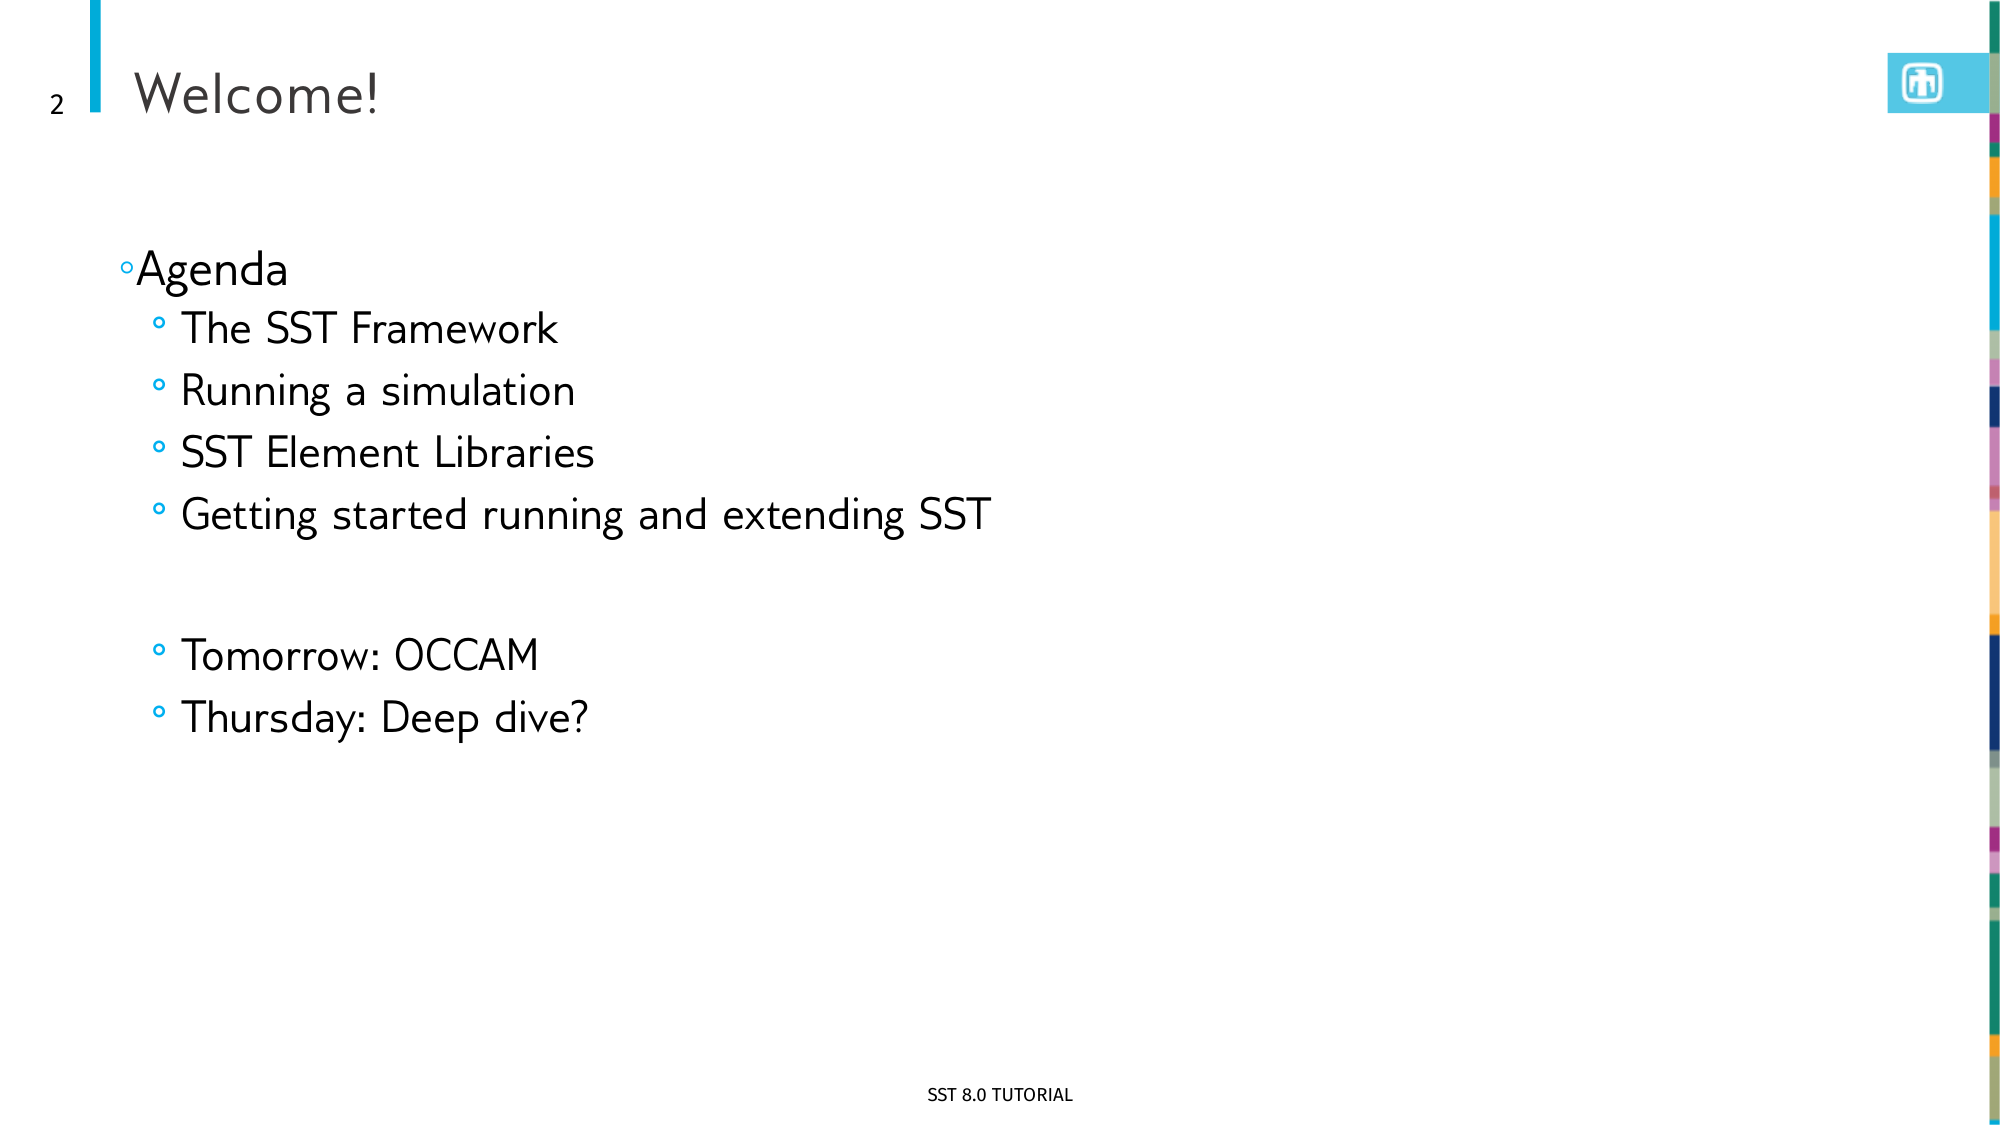

# Welcome!
2
Agenda
The SST Framework
Running a simulation
SST Element Libraries
Getting started running and extending SST

Tomorrow: OCCAM
Thursday: Deep dive?

SST 8.0 Tutorial